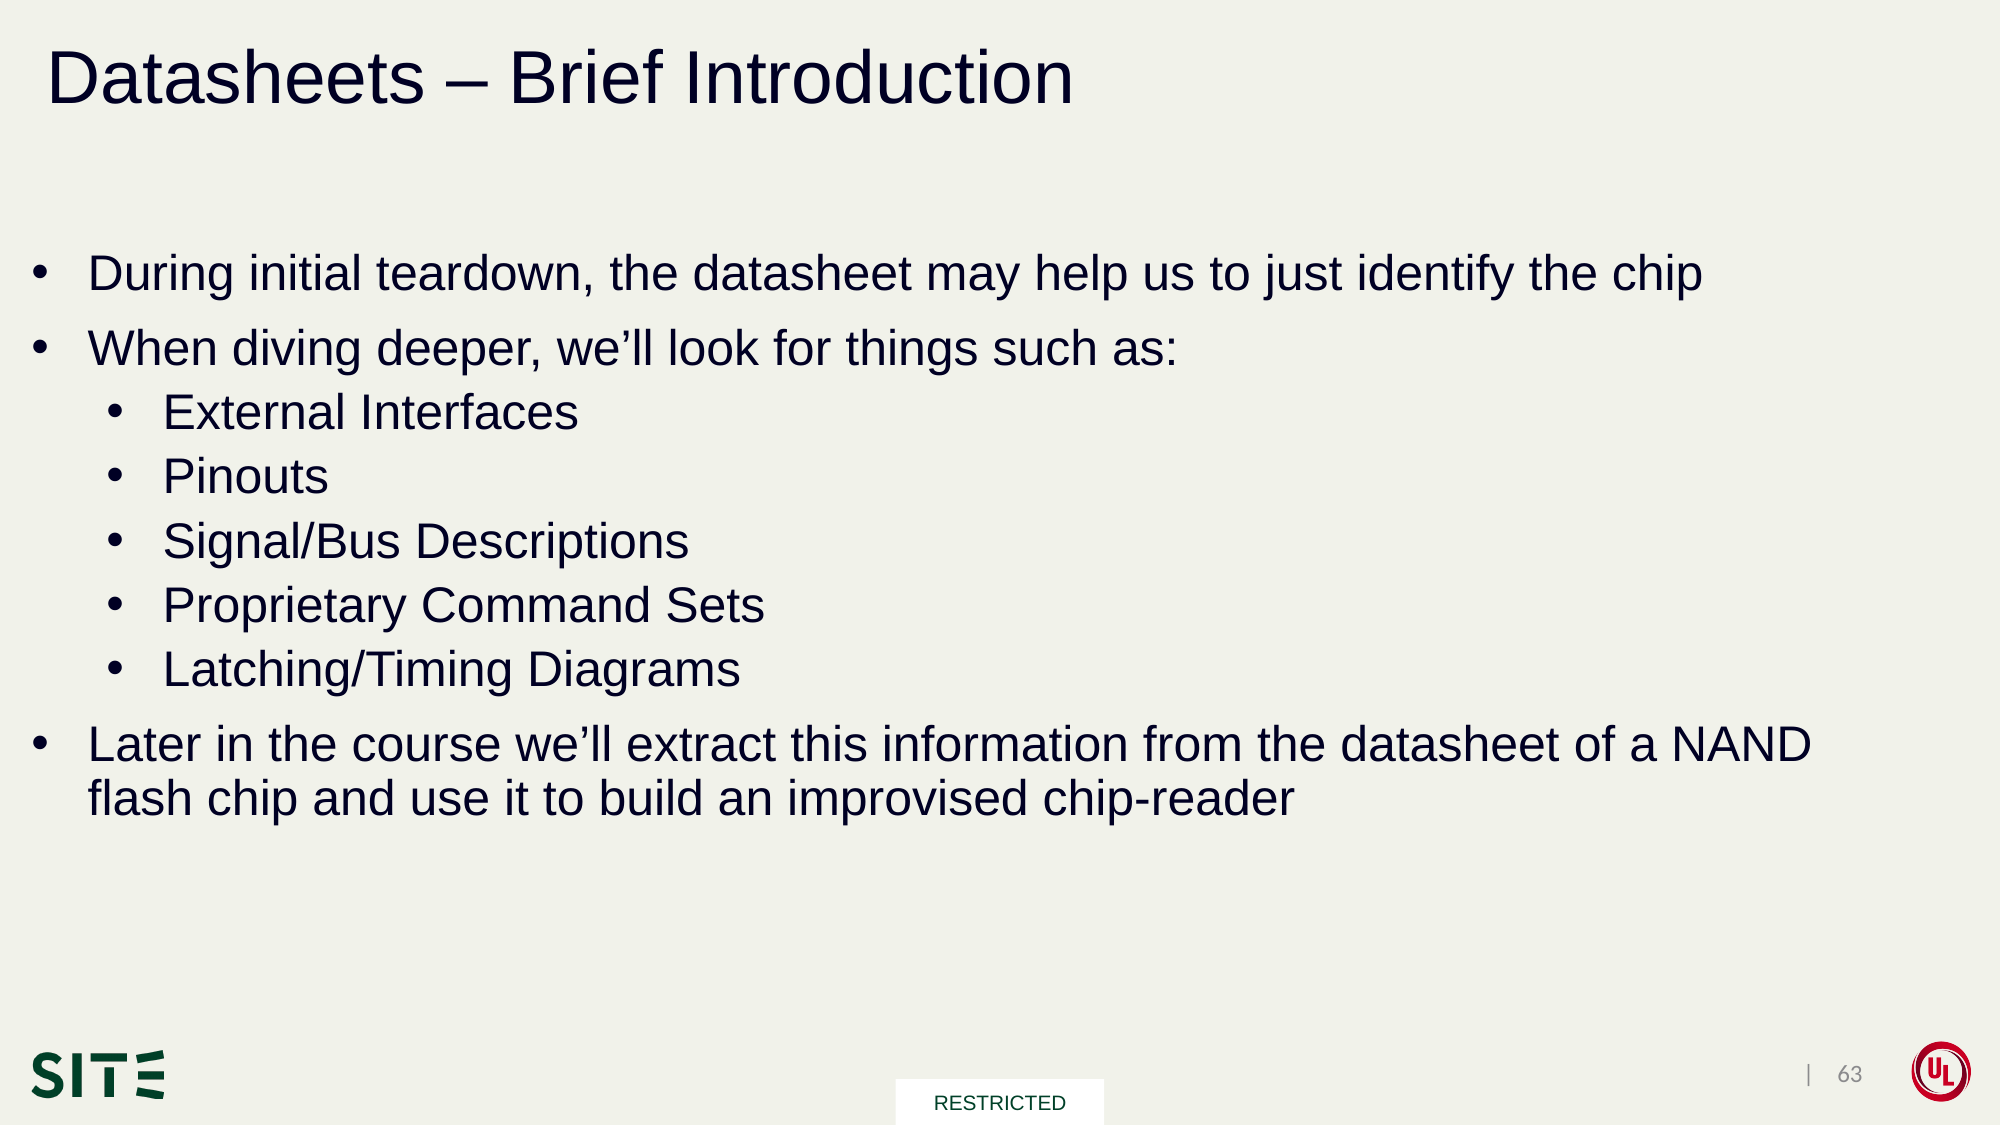

# Datasheets – Brief Introduction

During initial teardown, the datasheet may help us to just identify the chip
When diving deeper, we’ll look for things such as:
External Interfaces
Pinouts
Signal/Bus Descriptions
Proprietary Command Sets
Latching/Timing Diagrams
Later in the course we’ll extract this information from the datasheet of a NAND flash chip and use it to build an improvised chip-reader

     |    63